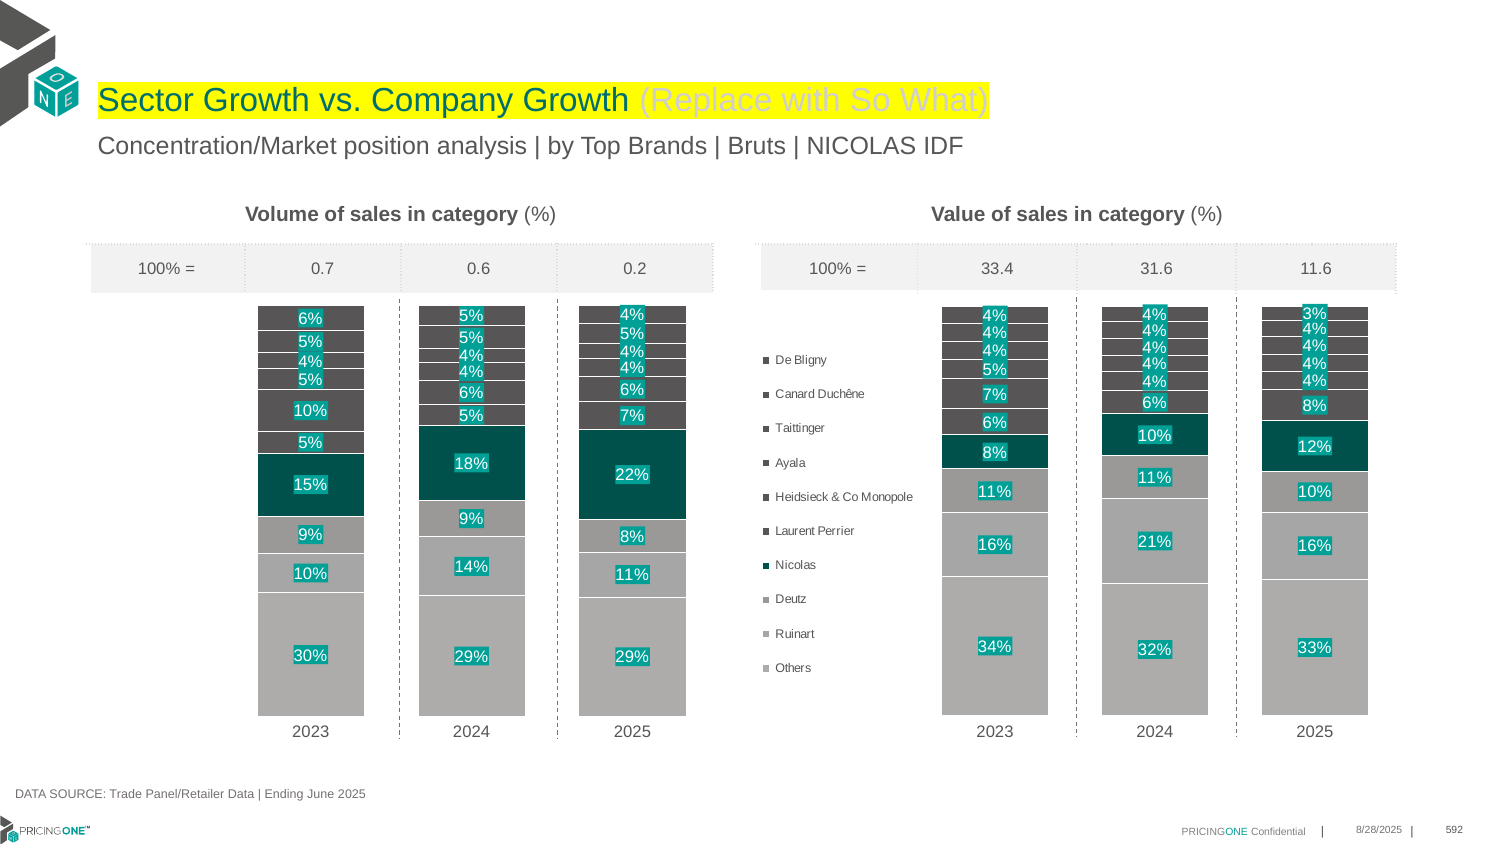

# Sector Growth vs. Company Growth (Replace with So What)
Concentration/Market position analysis | by Top Brands | Bruts | NICOLAS IDF
| Volume of sales in category (%) |  |  |  |
| --- | --- | --- | --- |
| 100% = | 0.7 | 0.6 | 0.2 |
| Value of sales in category (%) |  |  |  |
| --- | --- | --- | --- |
| 100% = | 33.4 | 31.6 | 11.6 |

### Chart

| Category | Others | Ruinart | Deutz | Nicolas | Laurent Perrier | Heidsieck & Co Monopole | Ayala | Taittinger | Canard Duchêne | De Bligny |
|---|---|---|---|---|---|---|---|---|---|---|
| 2023 | 0.3002630820460302 | 0.09673631084155593 | 0.090320236467219 | 0.1532146295694408 | 0.052821846234983164 | 0.10128965394592407 | 0.05116761821827838 | 0.03882146602316839 | 0.05436415706427419 | 0.06100099958912594 |
| 2024 | 0.29335750771896607 | 0.14307601216301655 | 0.08966210497793864 | 0.18129283900728912 | 0.05075450175453855 | 0.05918264261270694 | 0.042871622638732315 | 0.03529649861677466 | 0.05461147591983649 | 0.04989479459020068 |
| 2025 | 0.2899876211247999 | 0.10962786289828917 | 0.07961929290776604 | 0.21808131968785283 | 0.06872769648630389 | 0.060284668785736635 | 0.04353011059368723 | 0.03826568784376318 | 0.047919396745217356 | 0.04395634292658375 |

### Chart

| Category | Others | Ruinart | Deutz | Nicolas | Laurent Perrier | Heidsieck & Co Monopole | Ayala | Taittinger | Canard Duchêne | De Bligny |
|---|---|---|---|---|---|---|---|---|---|---|
| 2023 | 0.3399495358119353 | 0.1554331318112668 | 0.10714435109756036 | 0.08321463103246468 | 0.06318694979244752 | 0.0735755028710264 | 0.04698428381436831 | 0.044611084976455335 | 0.0429972978064939 | 0.04290323098598144 |
| 2024 | 0.32361000350474467 | 0.20615424813731711 | 0.10533558610920993 | 0.10142900157564765 | 0.057712549283692086 | 0.04484668023708202 | 0.04022772168871094 | 0.04085151180963508 | 0.04229202074641757 | 0.03754067690754291 |
| 2025 | 0.3332844025967948 | 0.163874774567562 | 0.09929770697074423 | 0.12422677830717356 | 0.07520016981877779 | 0.04403714387859618 | 0.042608666241831385 | 0.044282114731649225 | 0.03887216872471305 | 0.03431607416215773 |
DATA SOURCE: Trade Panel/Retailer Data | Ending June 2025

8/28/2025
592